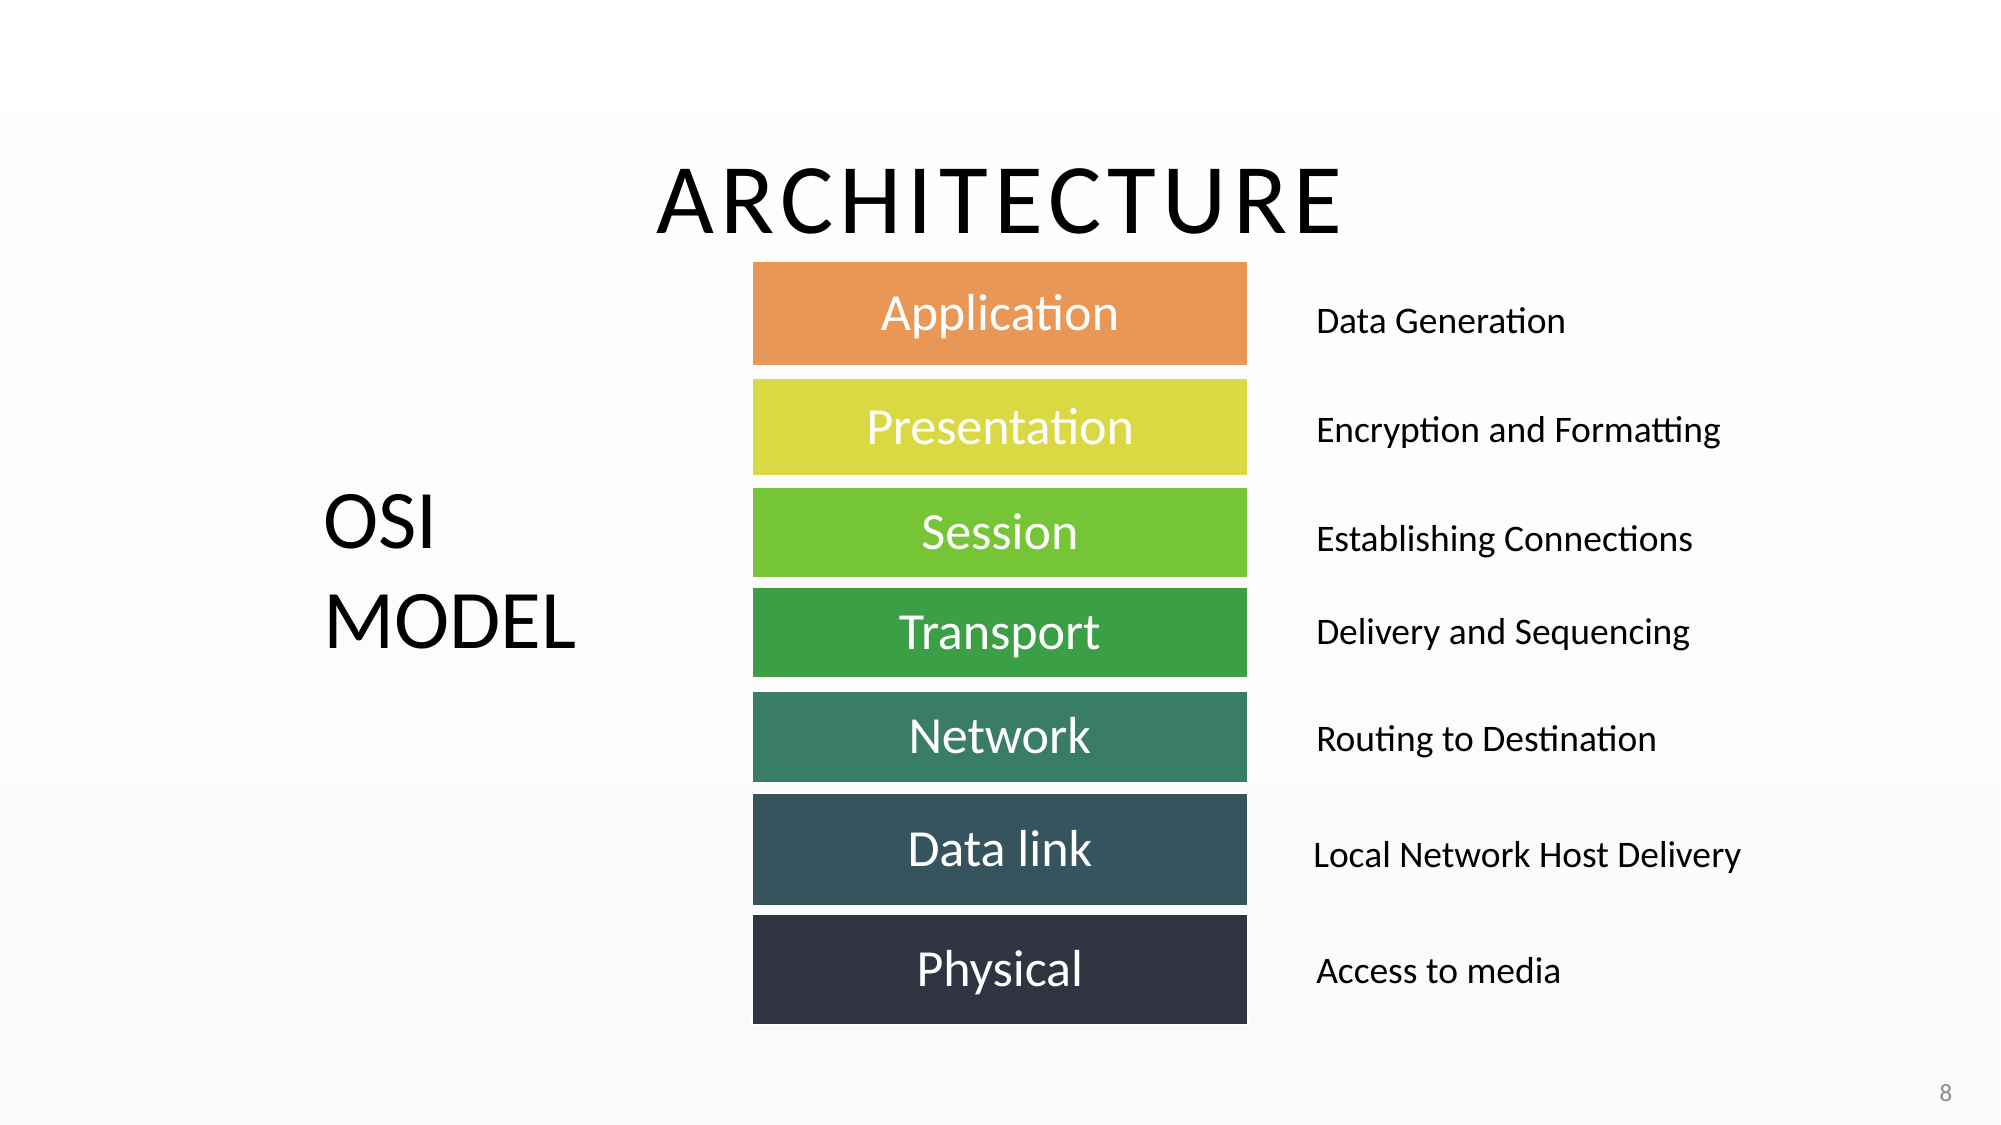

# Architecture
Application
Presentation
Session
Transport
Network
Data link
Physical
Data Generation
Encryption and Formatting
OSI MODEL
Establishing Connections
Delivery and Sequencing
Routing to Destination
Local Network Host Delivery
Access to media
8